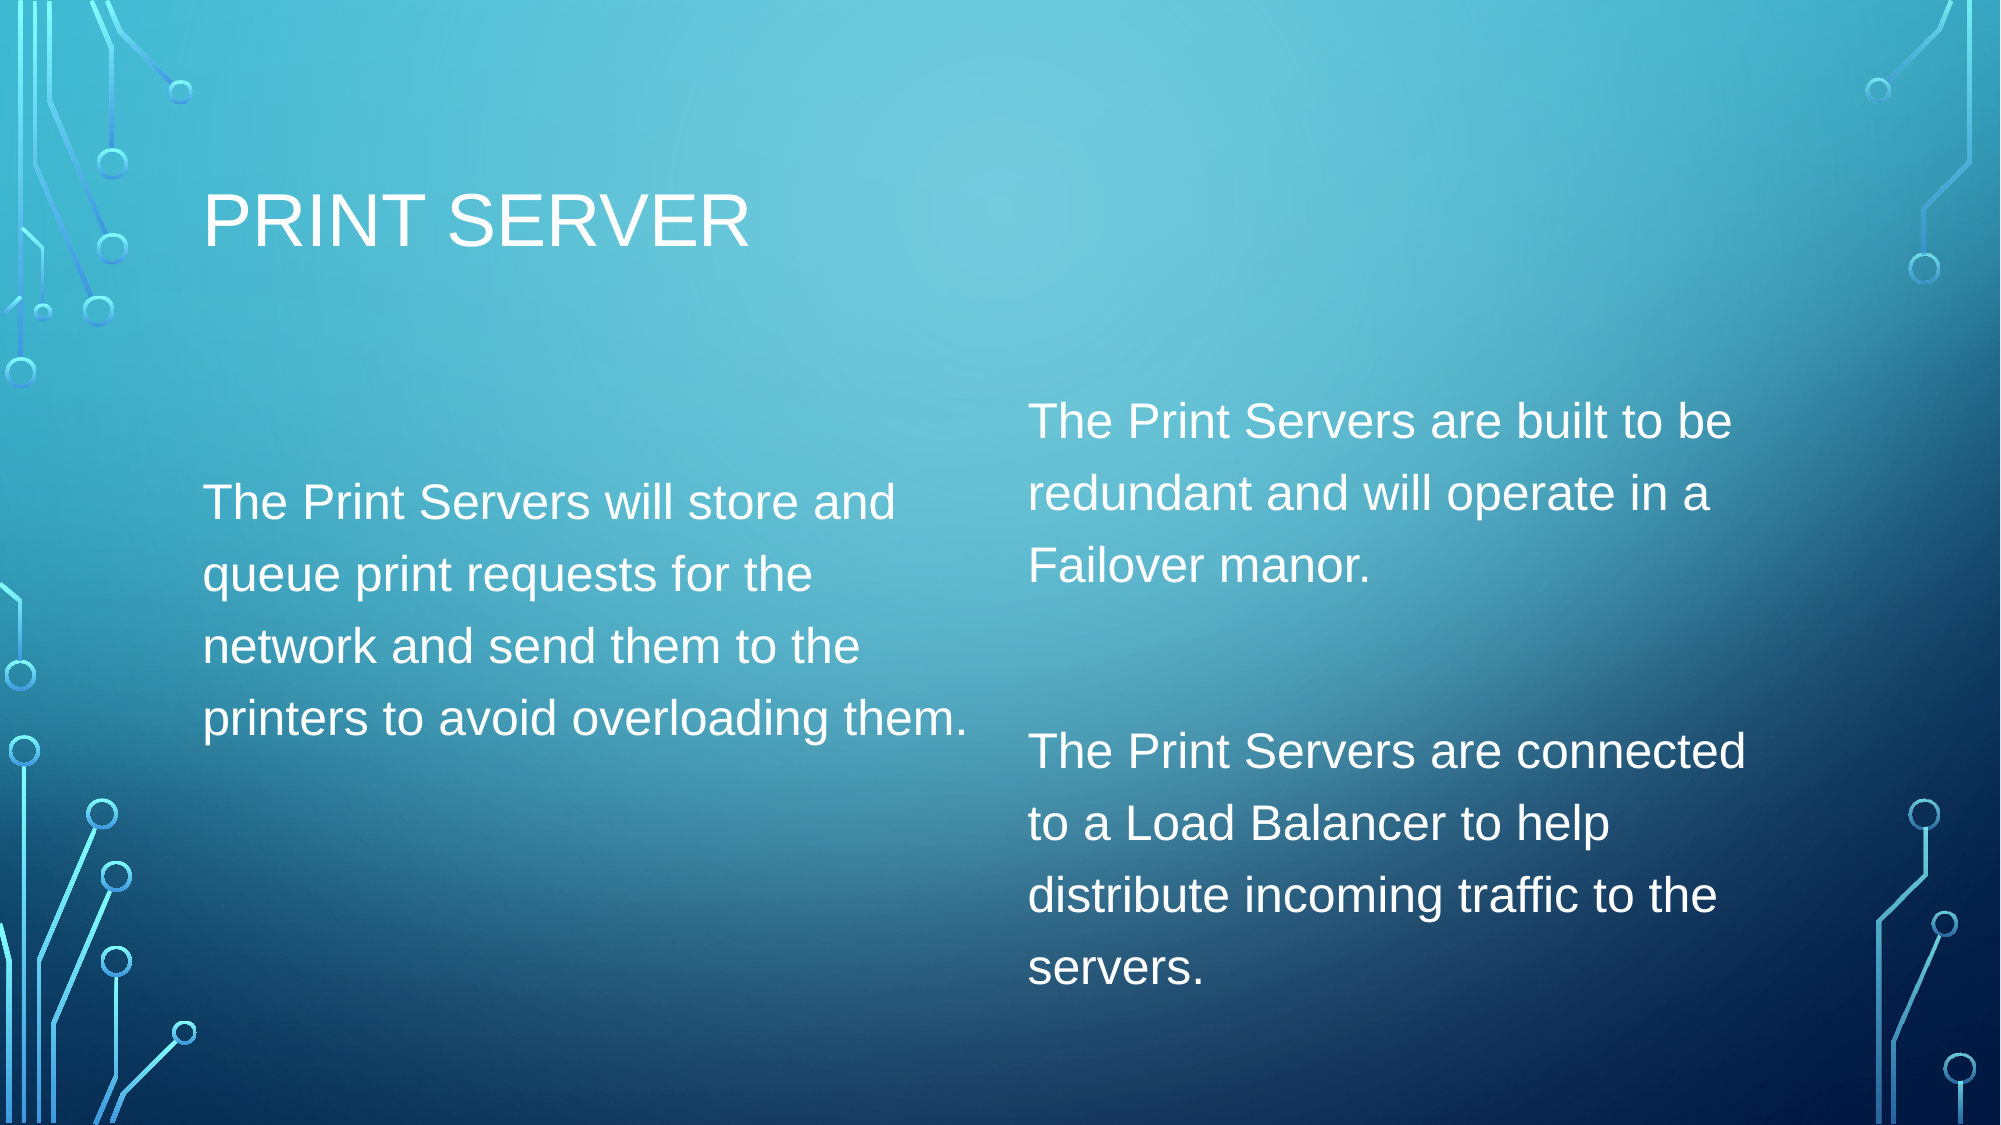

# Print Server

The Print Servers will store and queue print requests for the network and send them to the printers to avoid overloading them.
The Print Servers are built to be redundant and will operate in a Failover manor.

The Print Servers are connected to a Load Balancer to help distribute incoming traffic to the servers.